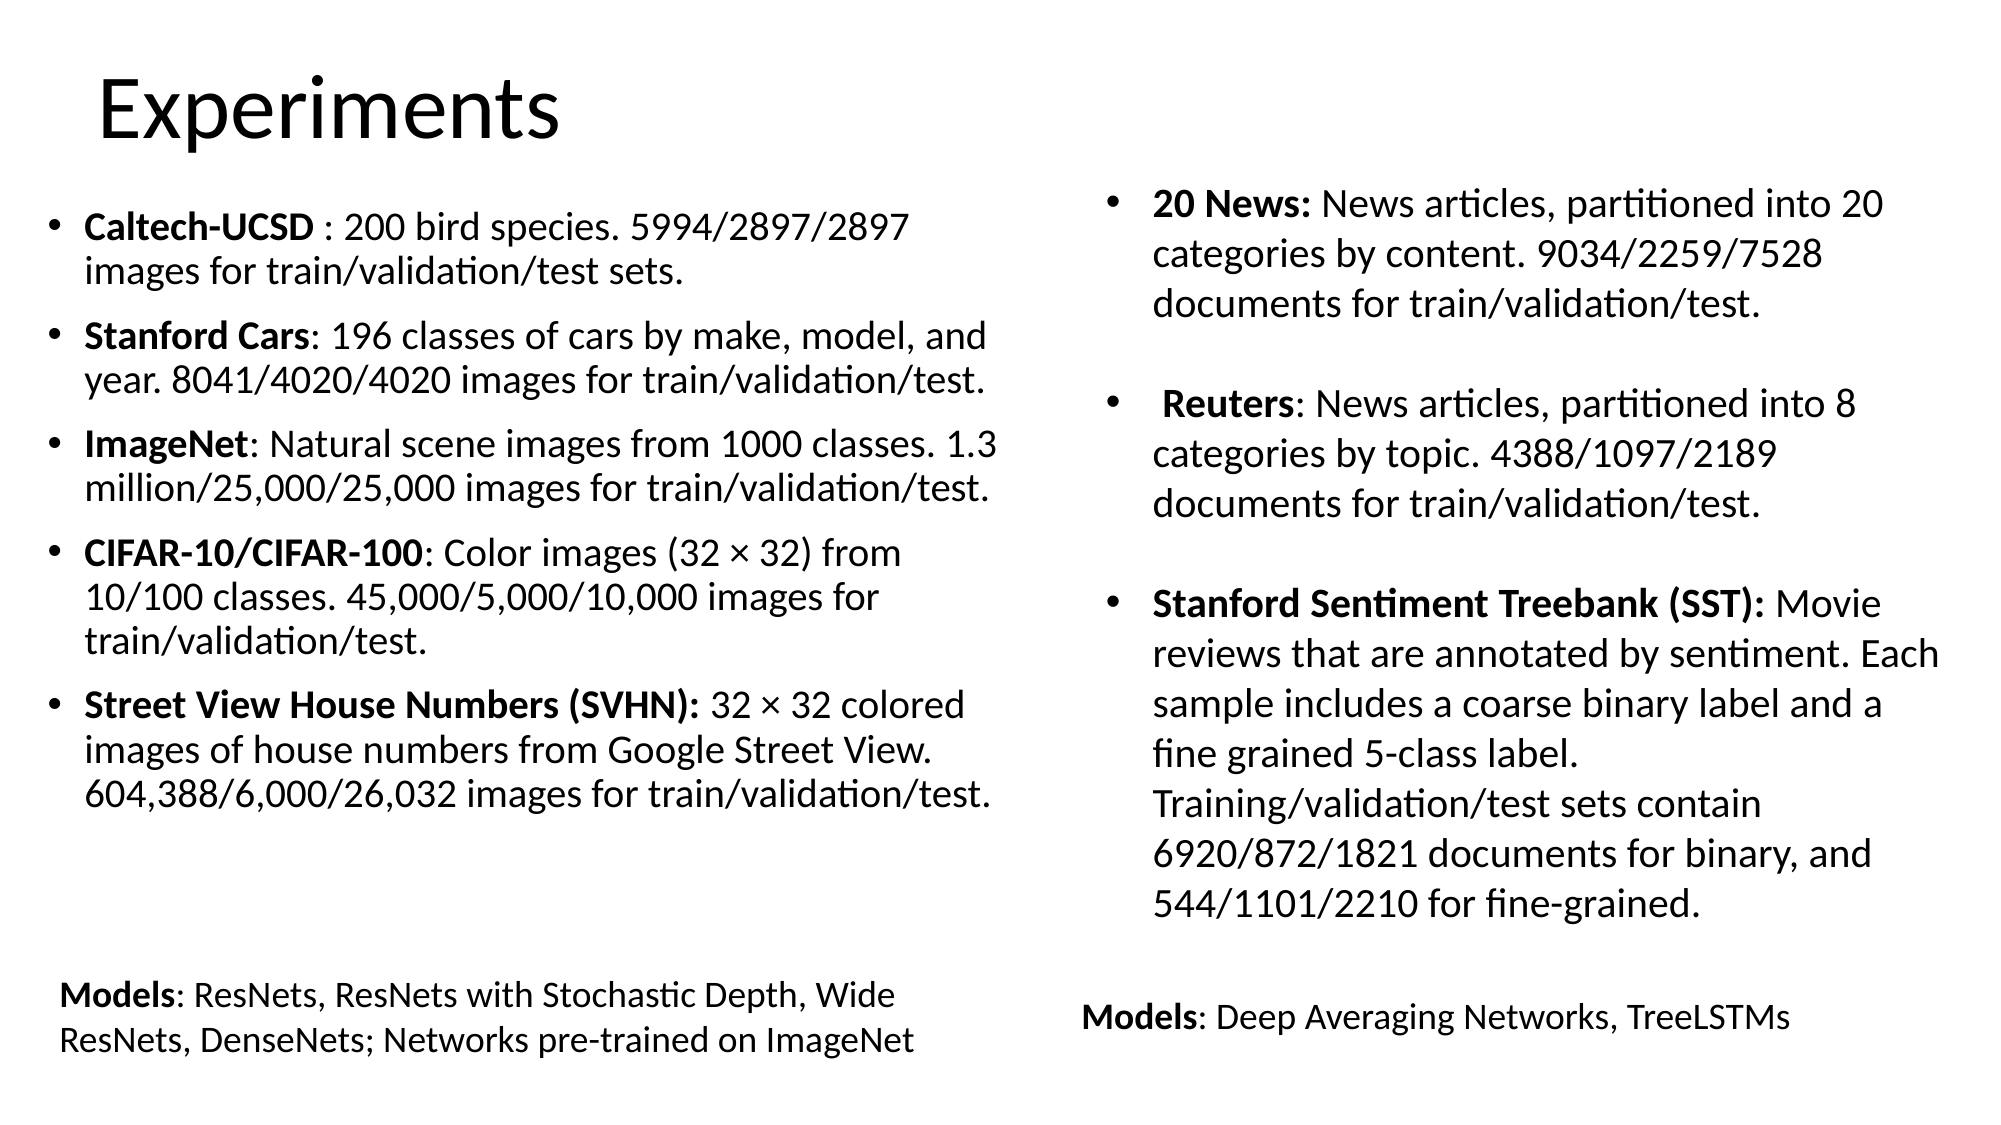

# Experiments
20 News: News articles, partitioned into 20 categories by content. 9034/2259/7528 documents for train/validation/test.

 Reuters: News articles, partitioned into 8 categories by topic. 4388/1097/2189 documents for train/validation/test.

Stanford Sentiment Treebank (SST): Movie reviews that are annotated by sentiment. Each sample includes a coarse binary label and a fine grained 5-class label. Training/validation/test sets contain 6920/872/1821 documents for binary, and 544/1101/2210 for fine-grained.
Caltech-UCSD : 200 bird species. 5994/2897/2897 images for train/validation/test sets.
Stanford Cars: 196 classes of cars by make, model, and year. 8041/4020/4020 images for train/validation/test.
ImageNet: Natural scene images from 1000 classes. 1.3 million/25,000/25,000 images for train/validation/test.
CIFAR-10/CIFAR-100: Color images (32 × 32) from 10/100 classes. 45,000/5,000/10,000 images for train/validation/test.
Street View House Numbers (SVHN): 32 × 32 colored images of house numbers from Google Street View. 604,388/6,000/26,032 images for train/validation/test.
Models: ResNets, ResNets with Stochastic Depth, Wide ResNets, DenseNets; Networks pre-trained on ImageNet
Models: Deep Averaging Networks, TreeLSTMs